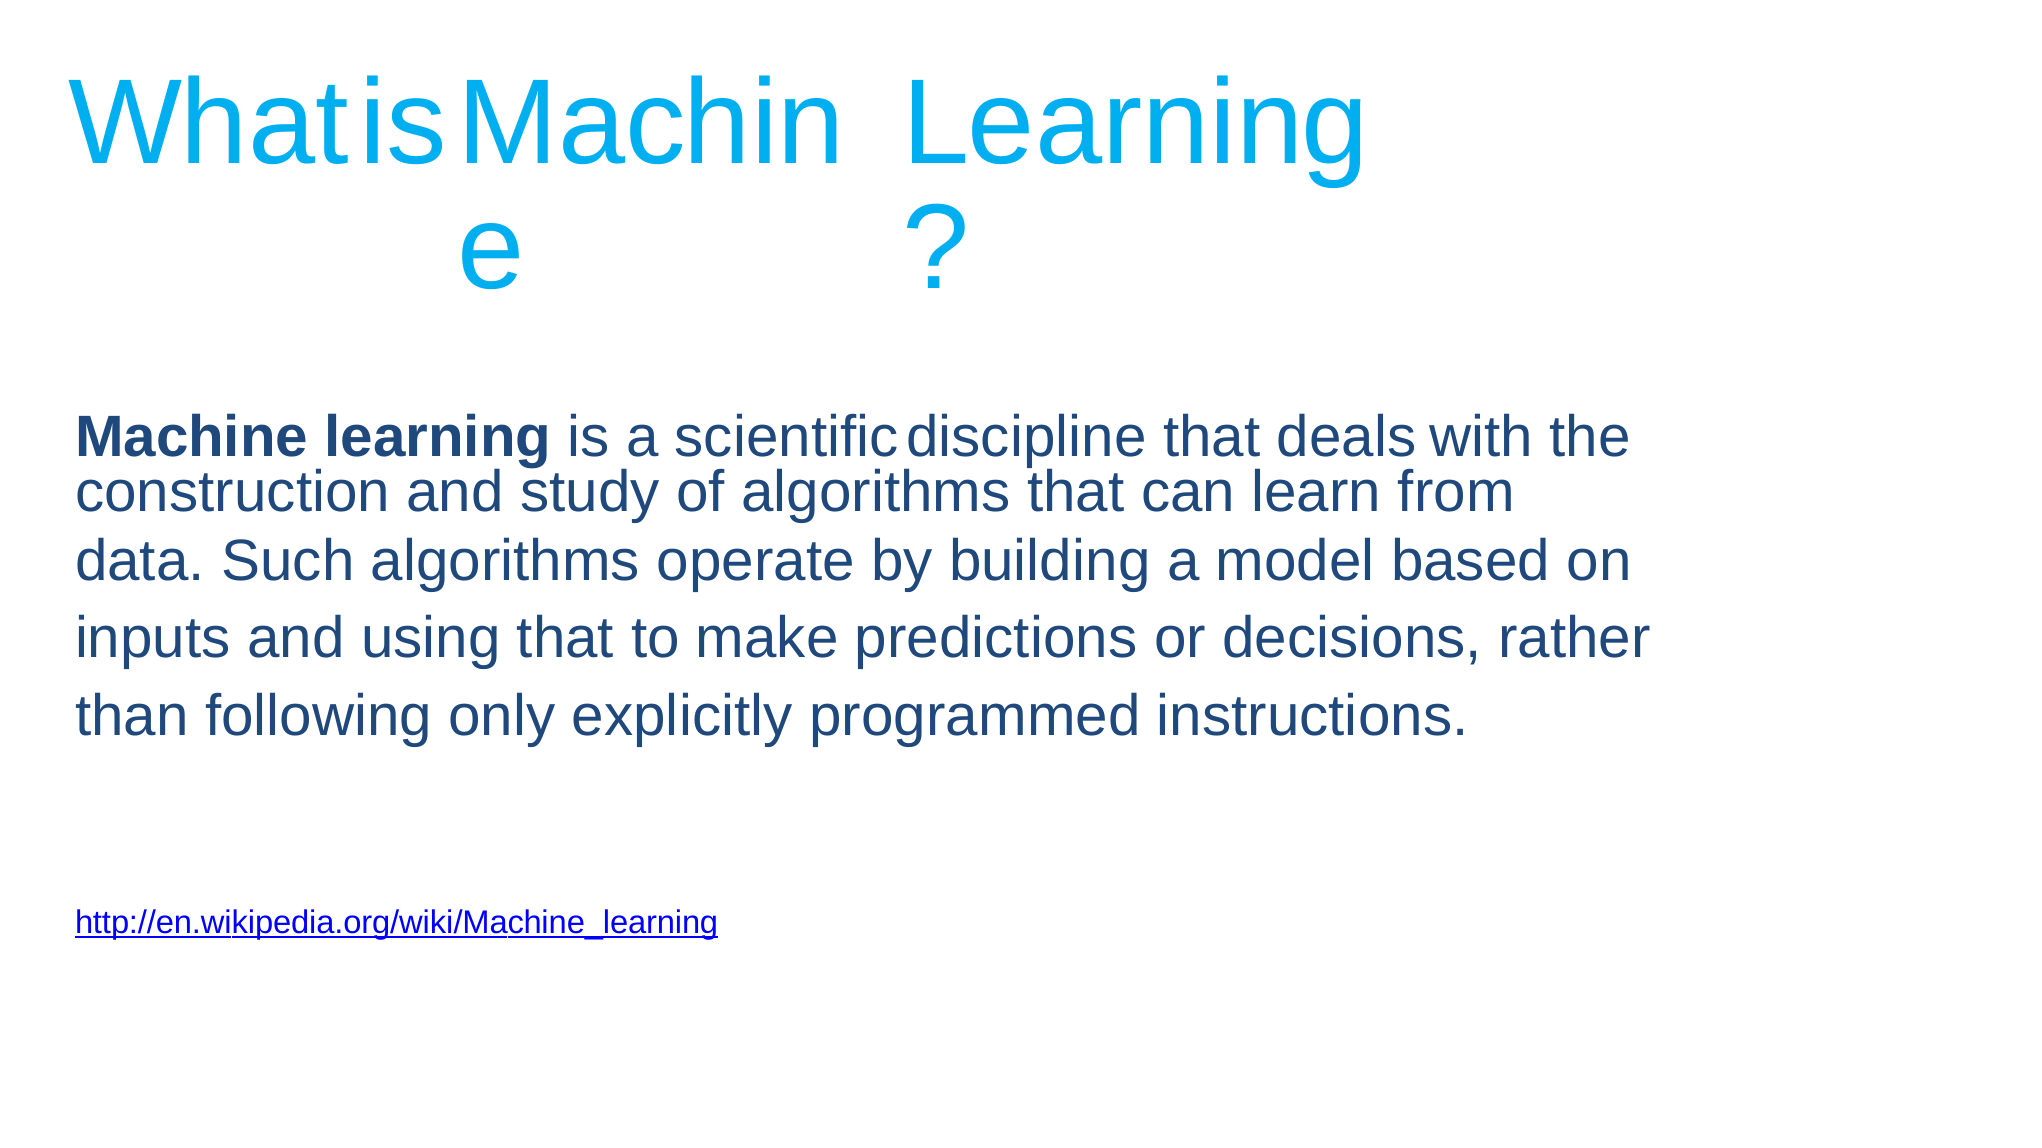

What
is
Machine
Learning?
Machine learning is a scientific
discipline that deals
with the
construction and study of algorithms that can learn from
data. Such algorithms operate by building a model based on
inputs and using that to make predictions or decisions, rather
than following only explicitly programmed instructions.
http://en.wikipedia.org/wiki/Machine_learning